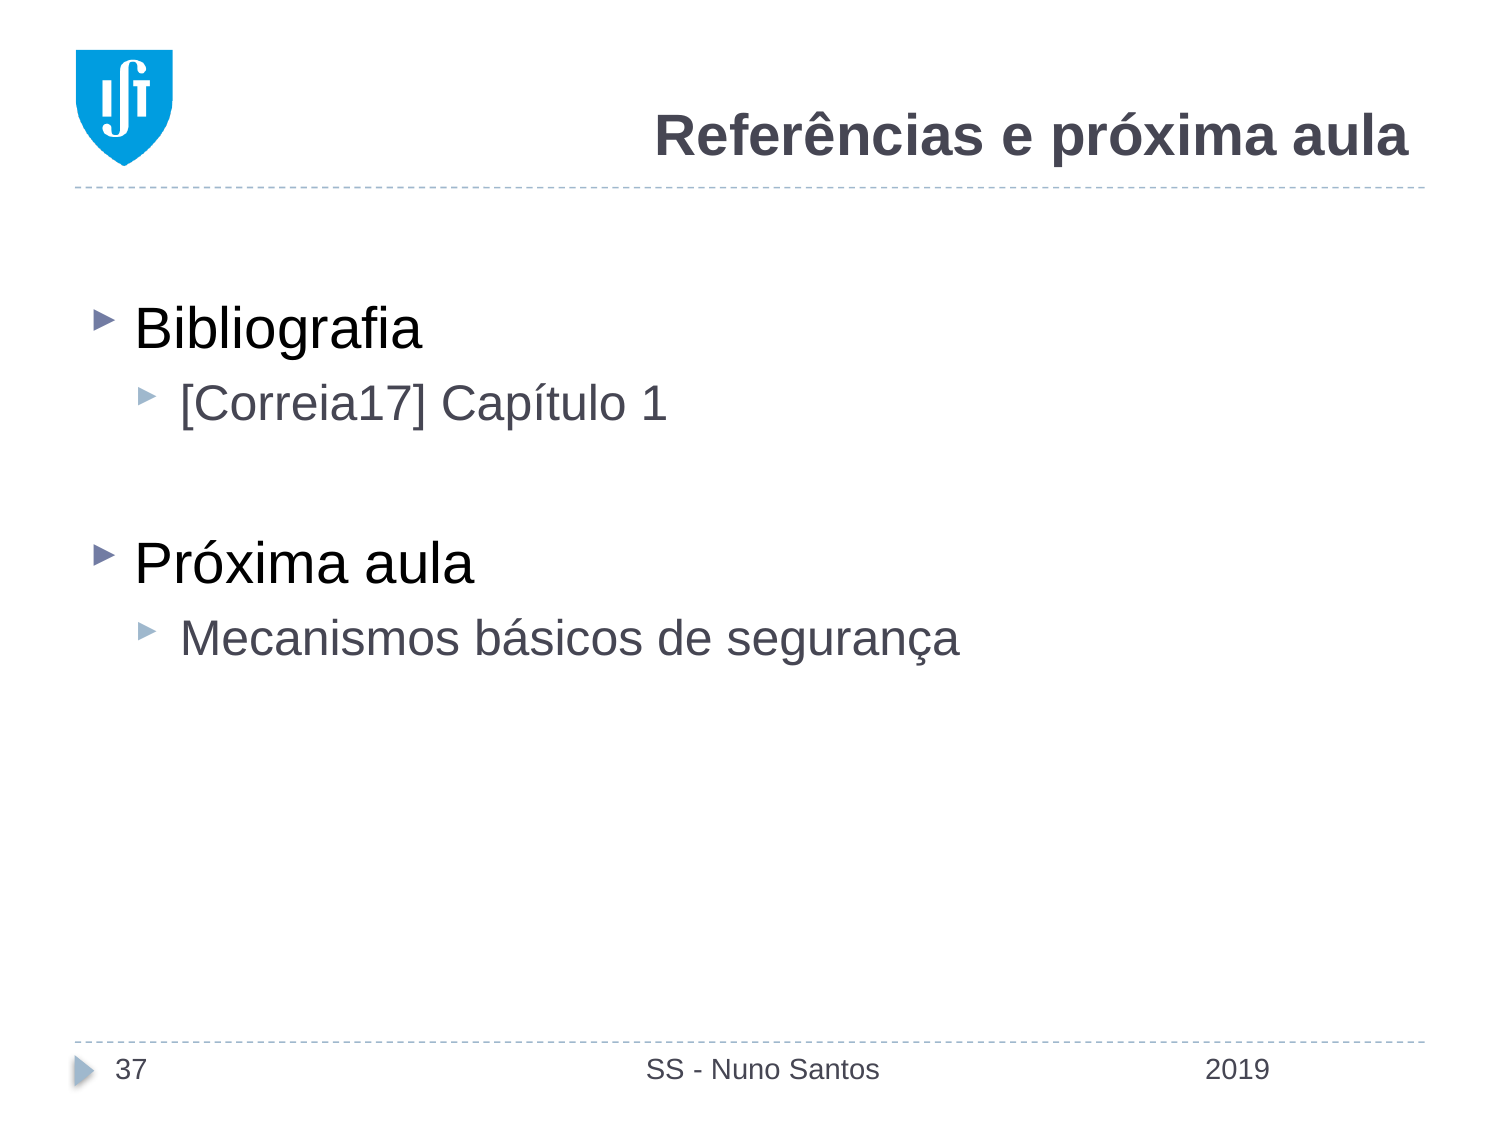

# Referências e próxima aula

Bibliografia
[Correia17] Capítulo 1

Próxima aula
Mecanismos básicos de segurança

37
SS - Nuno Santos
2019